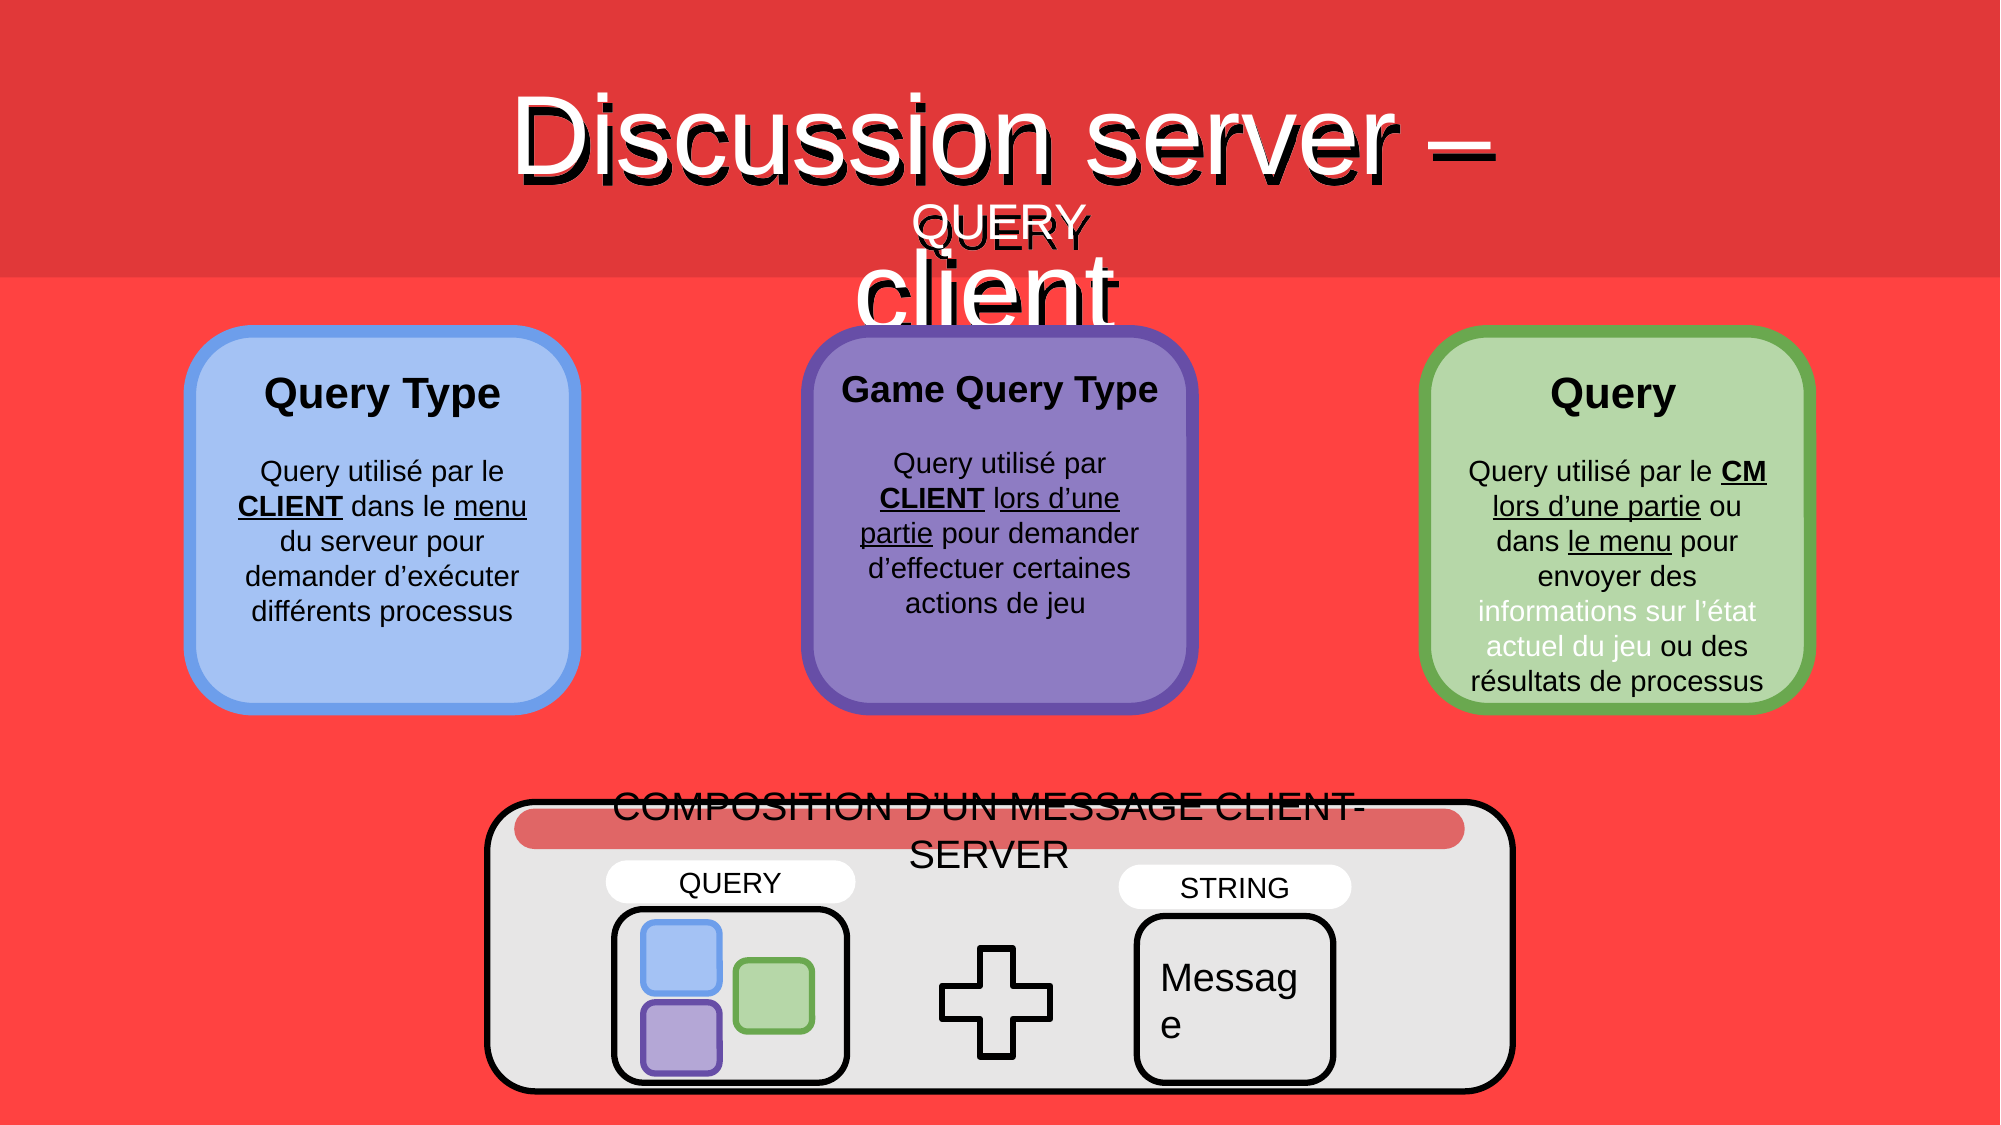

Discussion server – client

QUERY
Query Type

Query utilisé par le CLIENT dans le menu du serveur pour demander d’exécuter différents processus
Game Query Type

Query utilisé par CLIENT lors d’une partie pour demander d’effectuer certaines actions de jeu
Query

Query utilisé par le CM lors d’une partie ou dans le menu pour envoyer des informations sur l’état actuel du jeu ou des résultats de processus

COMPOSITION D’UN MESSAGE CLIENT-SERVER
QUERY

STRING
Message